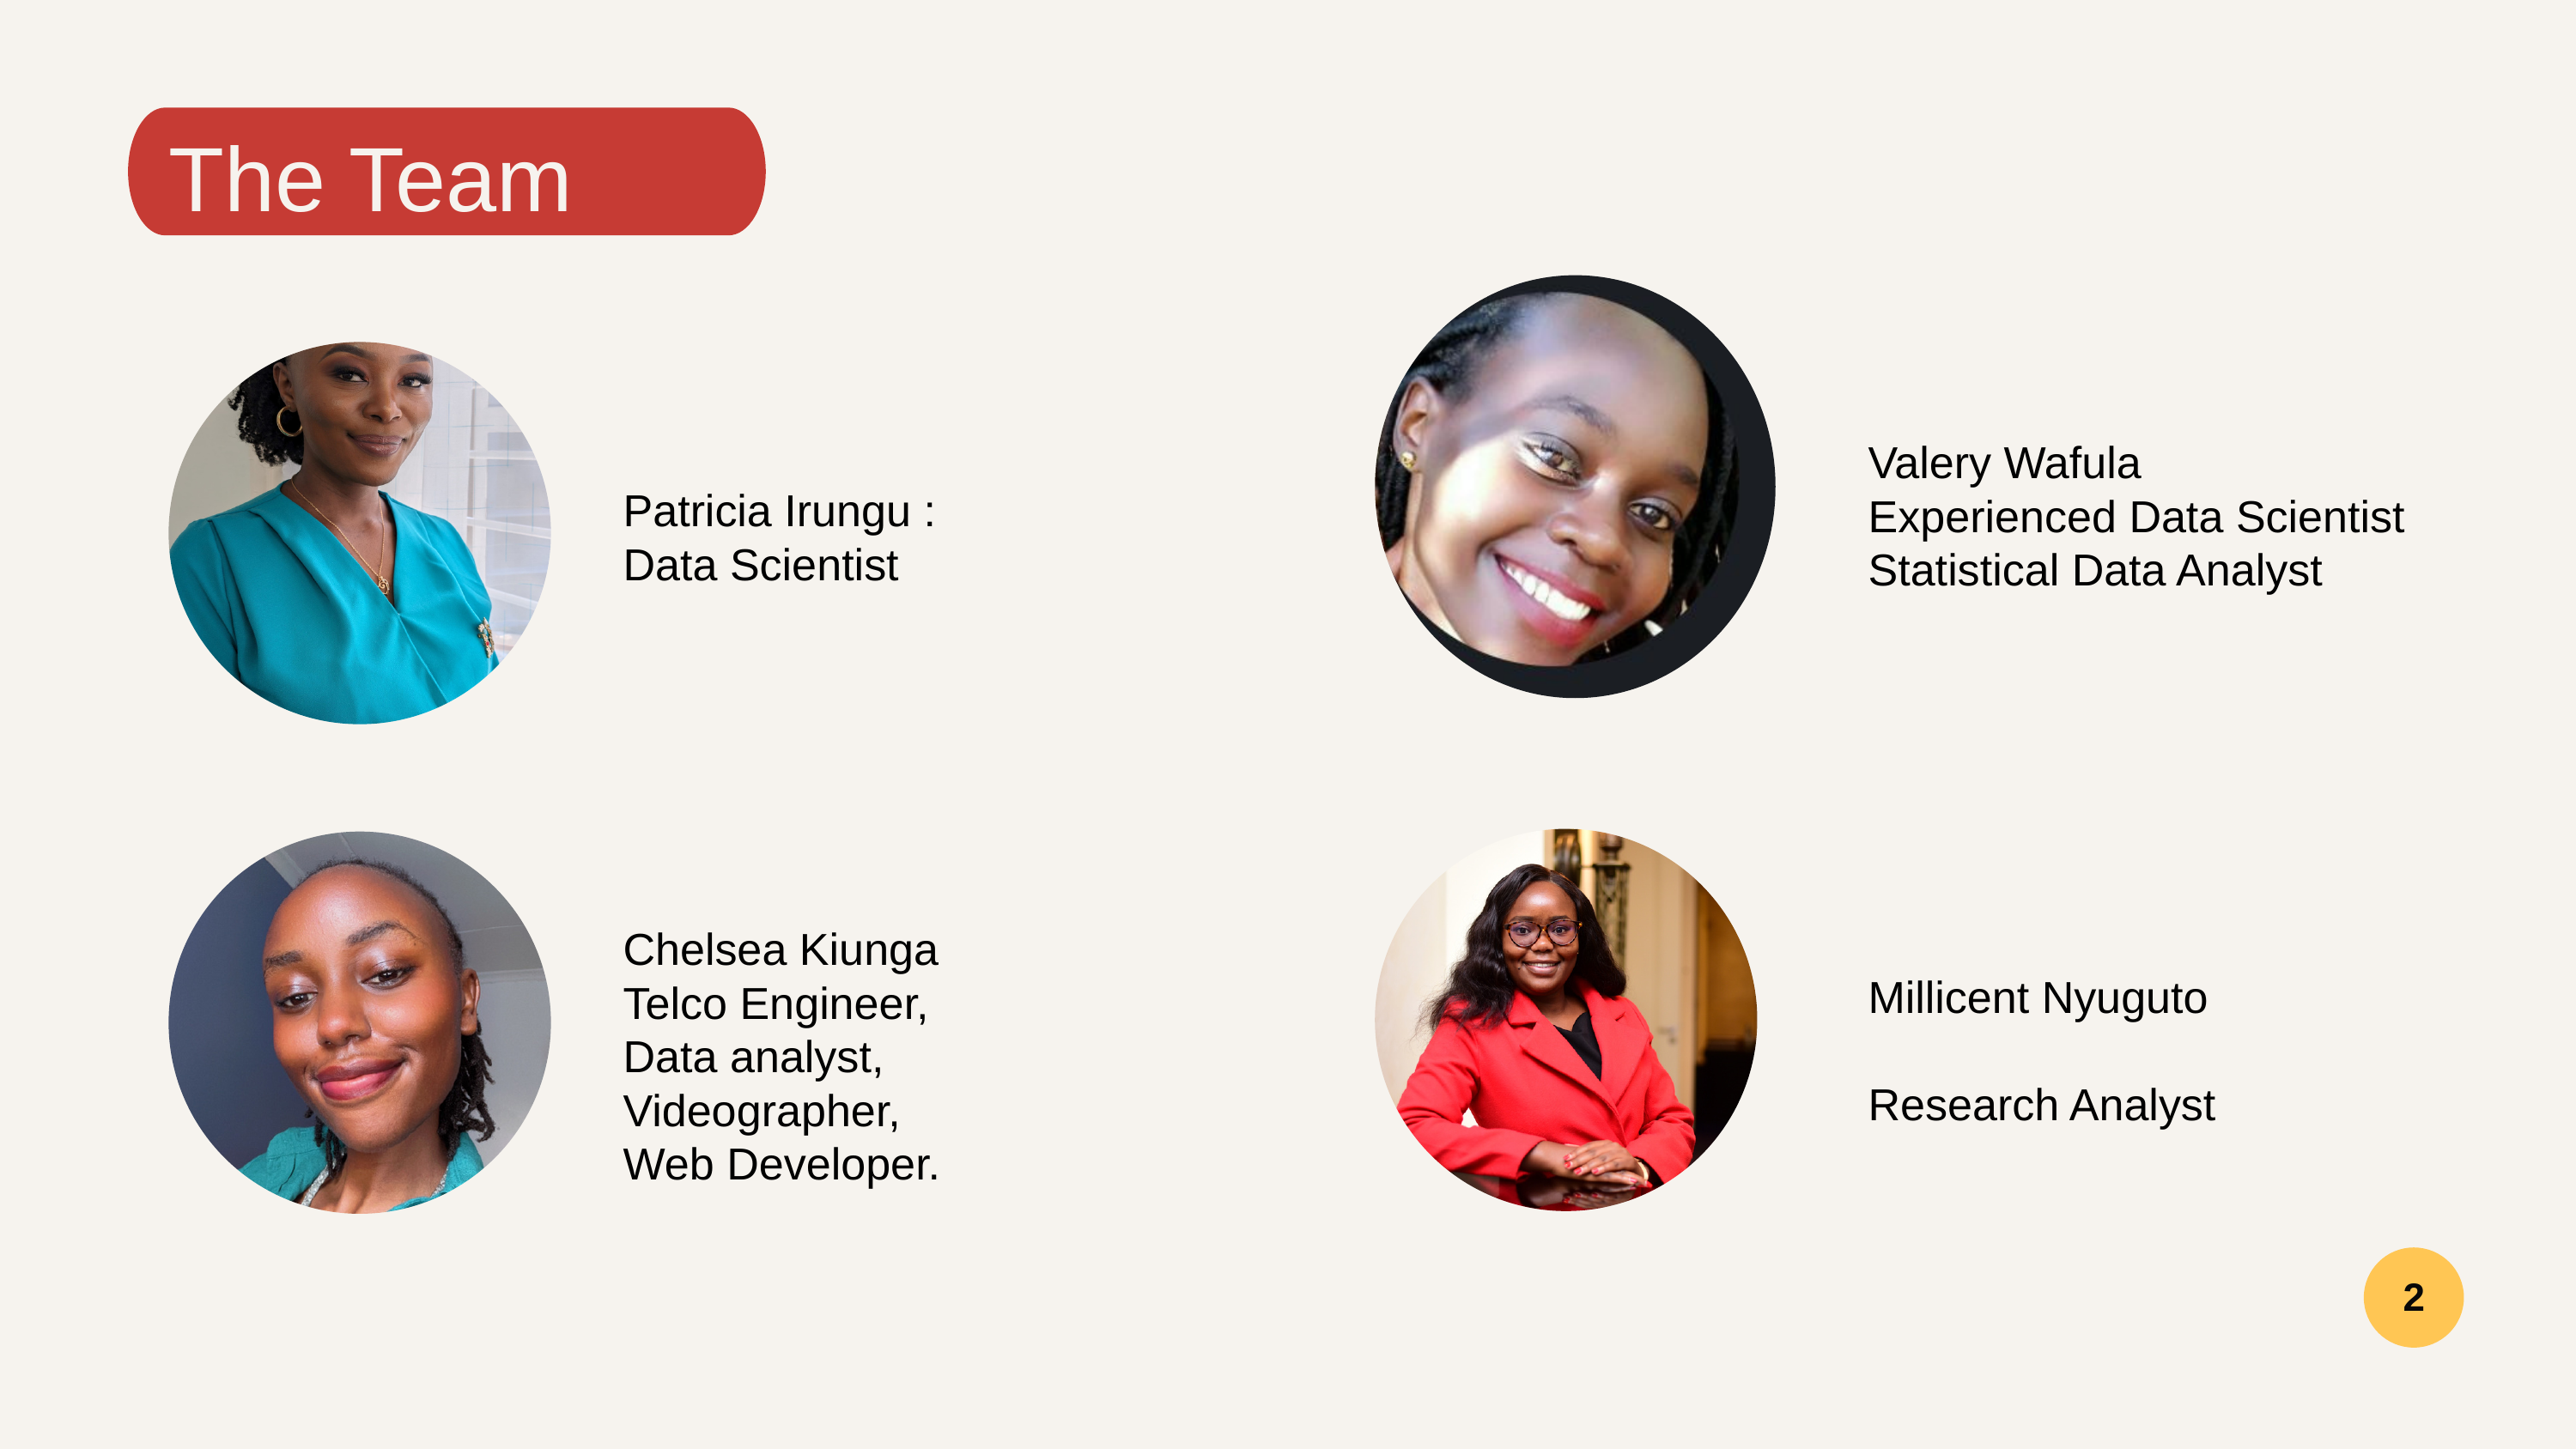

The Team

Valery Wafula
Experienced Data Scientist
Statistical Data Analyst

Patricia Irungu : Data Scientist

Chelsea Kiunga
Telco Engineer,
Data analyst, Videographer,
Web Developer.

Millicent Nyuguto

Research Analyst

2